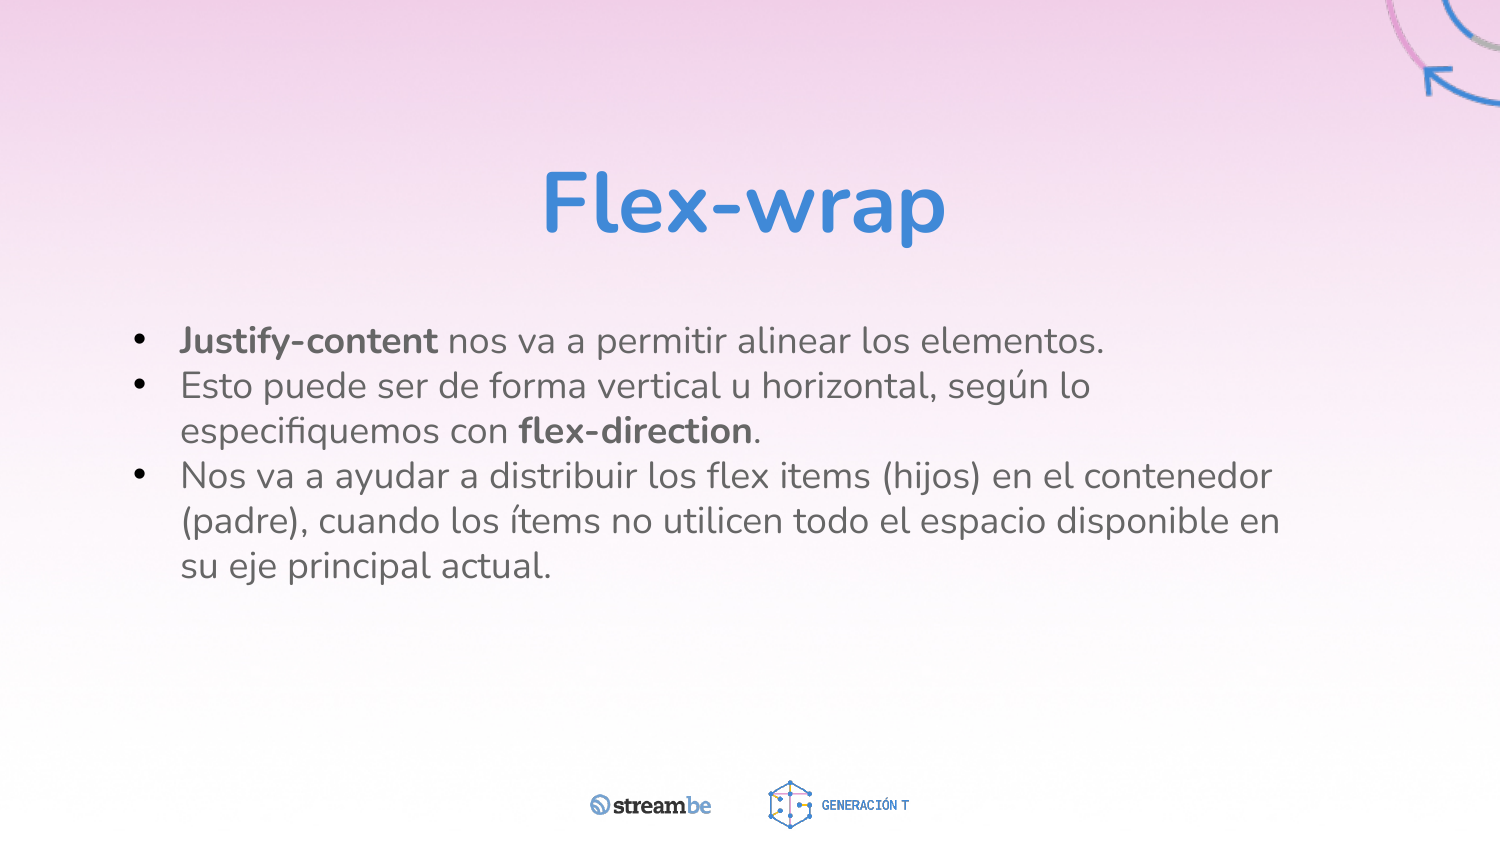

# Flex-wrap
Justify-content nos va a permitir alinear los elementos.
Esto puede ser de forma vertical u horizontal, según lo especifiquemos con flex-direction.
Nos va a ayudar a distribuir los flex items (hijos) en el contenedor (padre), cuando los ítems no utilicen todo el espacio disponible en su eje principal actual.